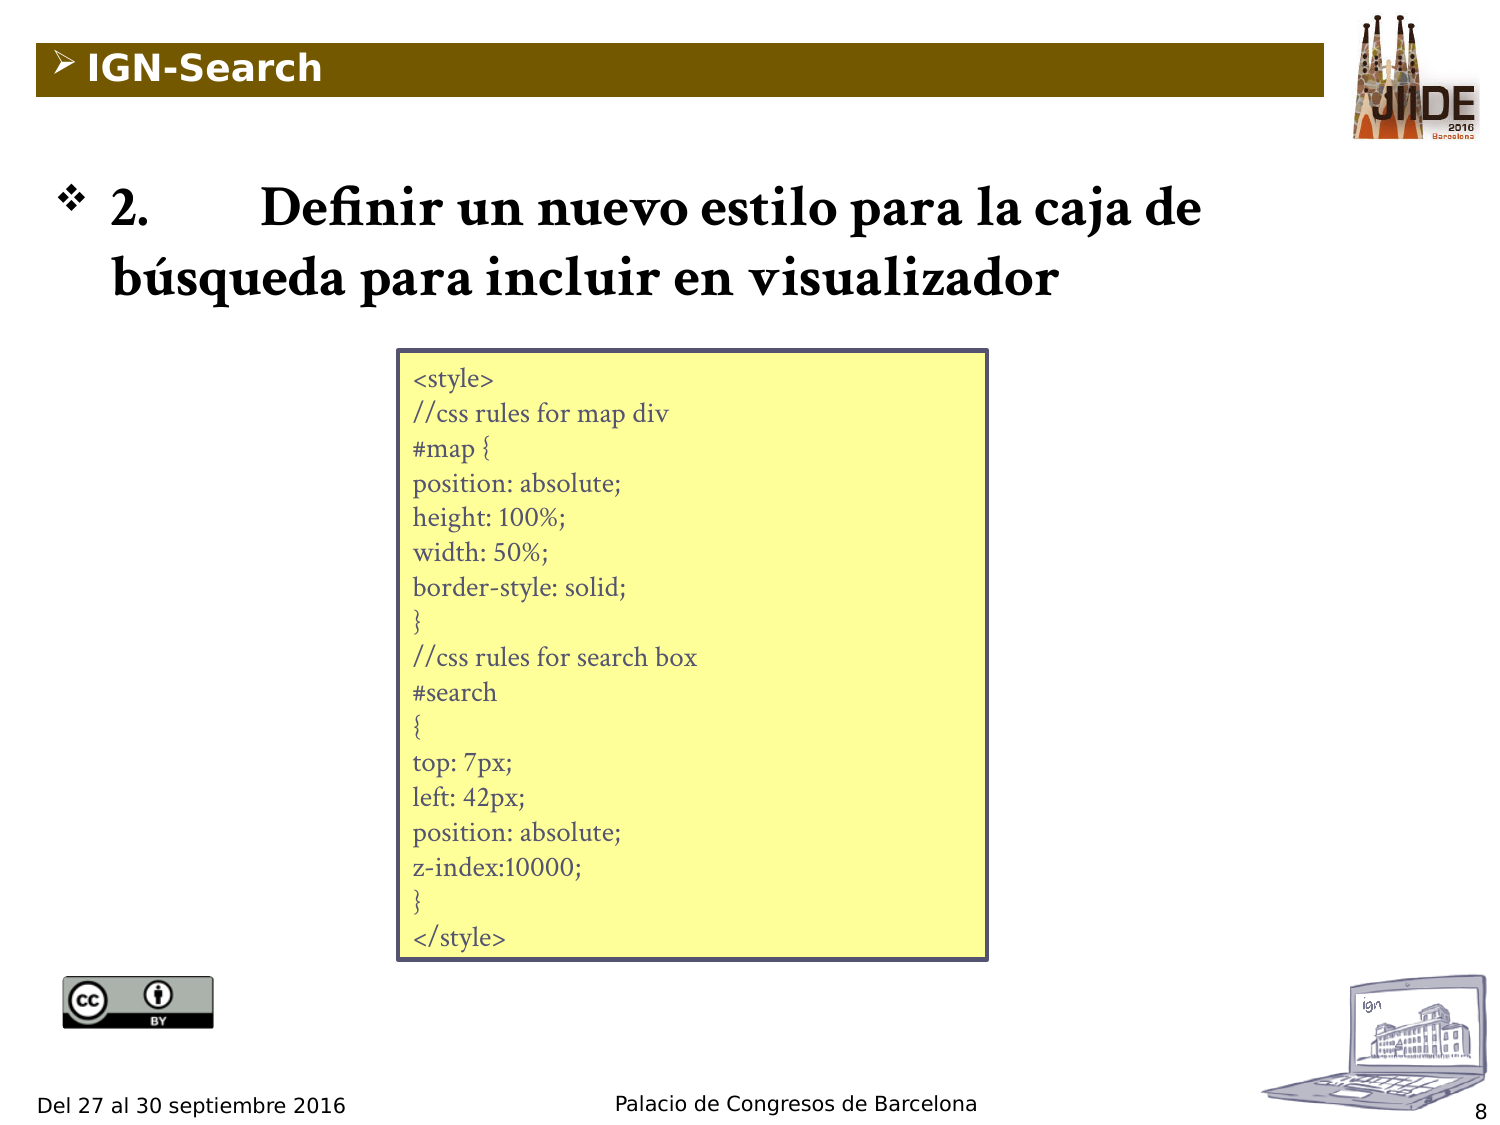

# IGN-Search
2. 	Definir un nuevo estilo para la caja de búsqueda para incluir en visualizador

<style>
//css rules for map div
#map {
position: absolute;
height: 100%;
width: 50%;
border-style: solid;
}
//css rules for search box
#search
{
top: 7px;
left: 42px;
position: absolute;
z-index:10000;
}
</style>